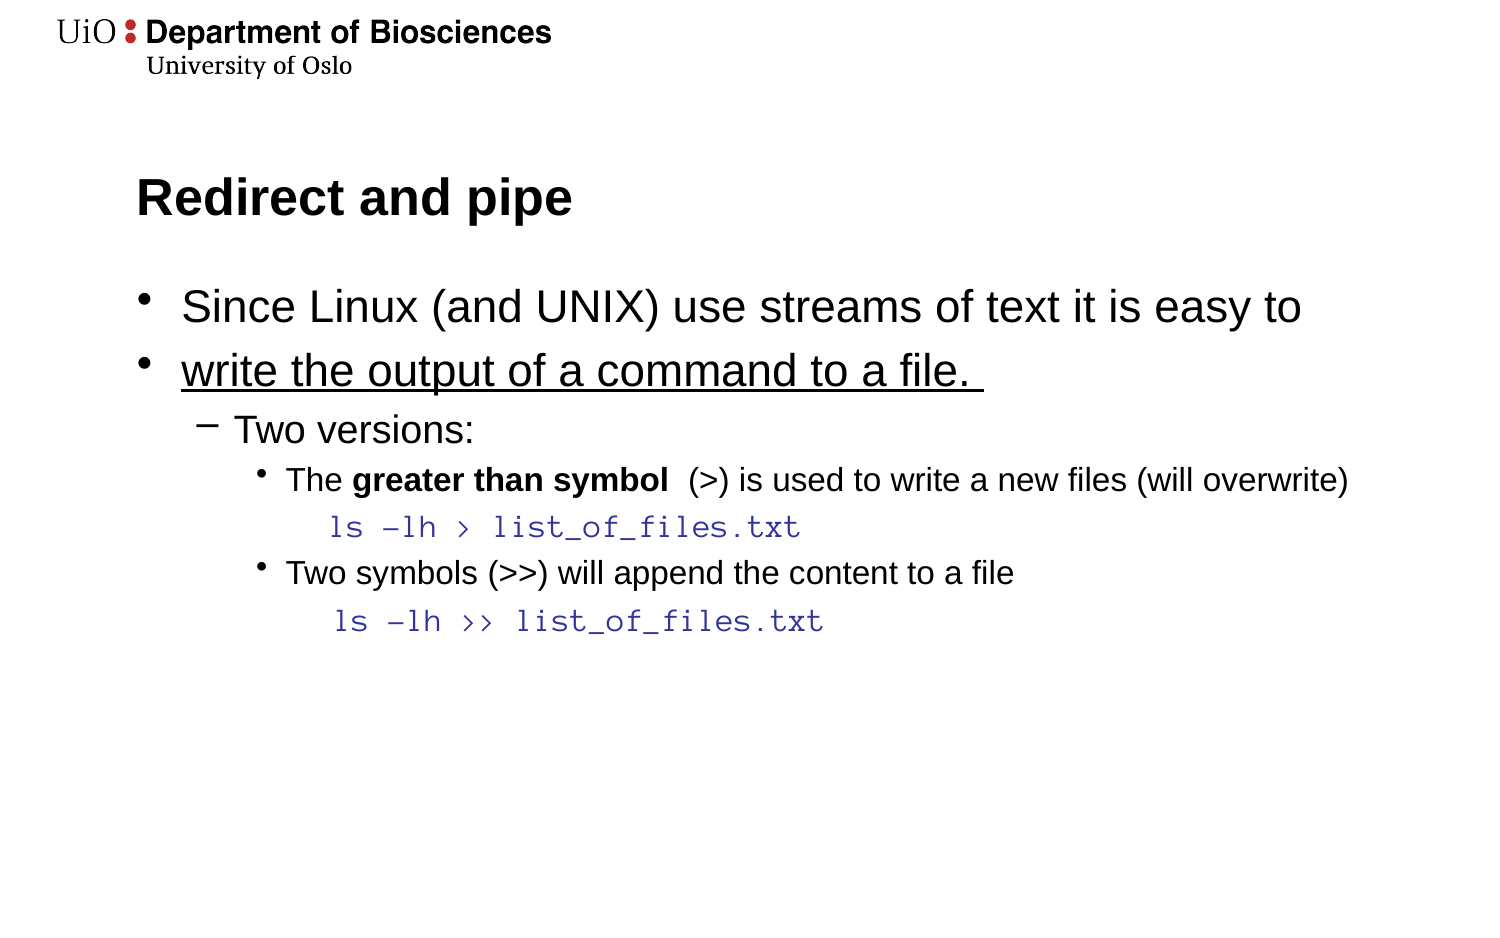

# Redirect and pipe
Since Linux (and UNIX) use streams of text it is easy to
write the output of a command to a file.
Two versions:
The greater than symbol  (>) is used to write a new files (will overwrite)
    ls -lh > list_of_files.txt
Two symbols (>>) will append the content to a file
 ls -lh >> list_of_files.txt